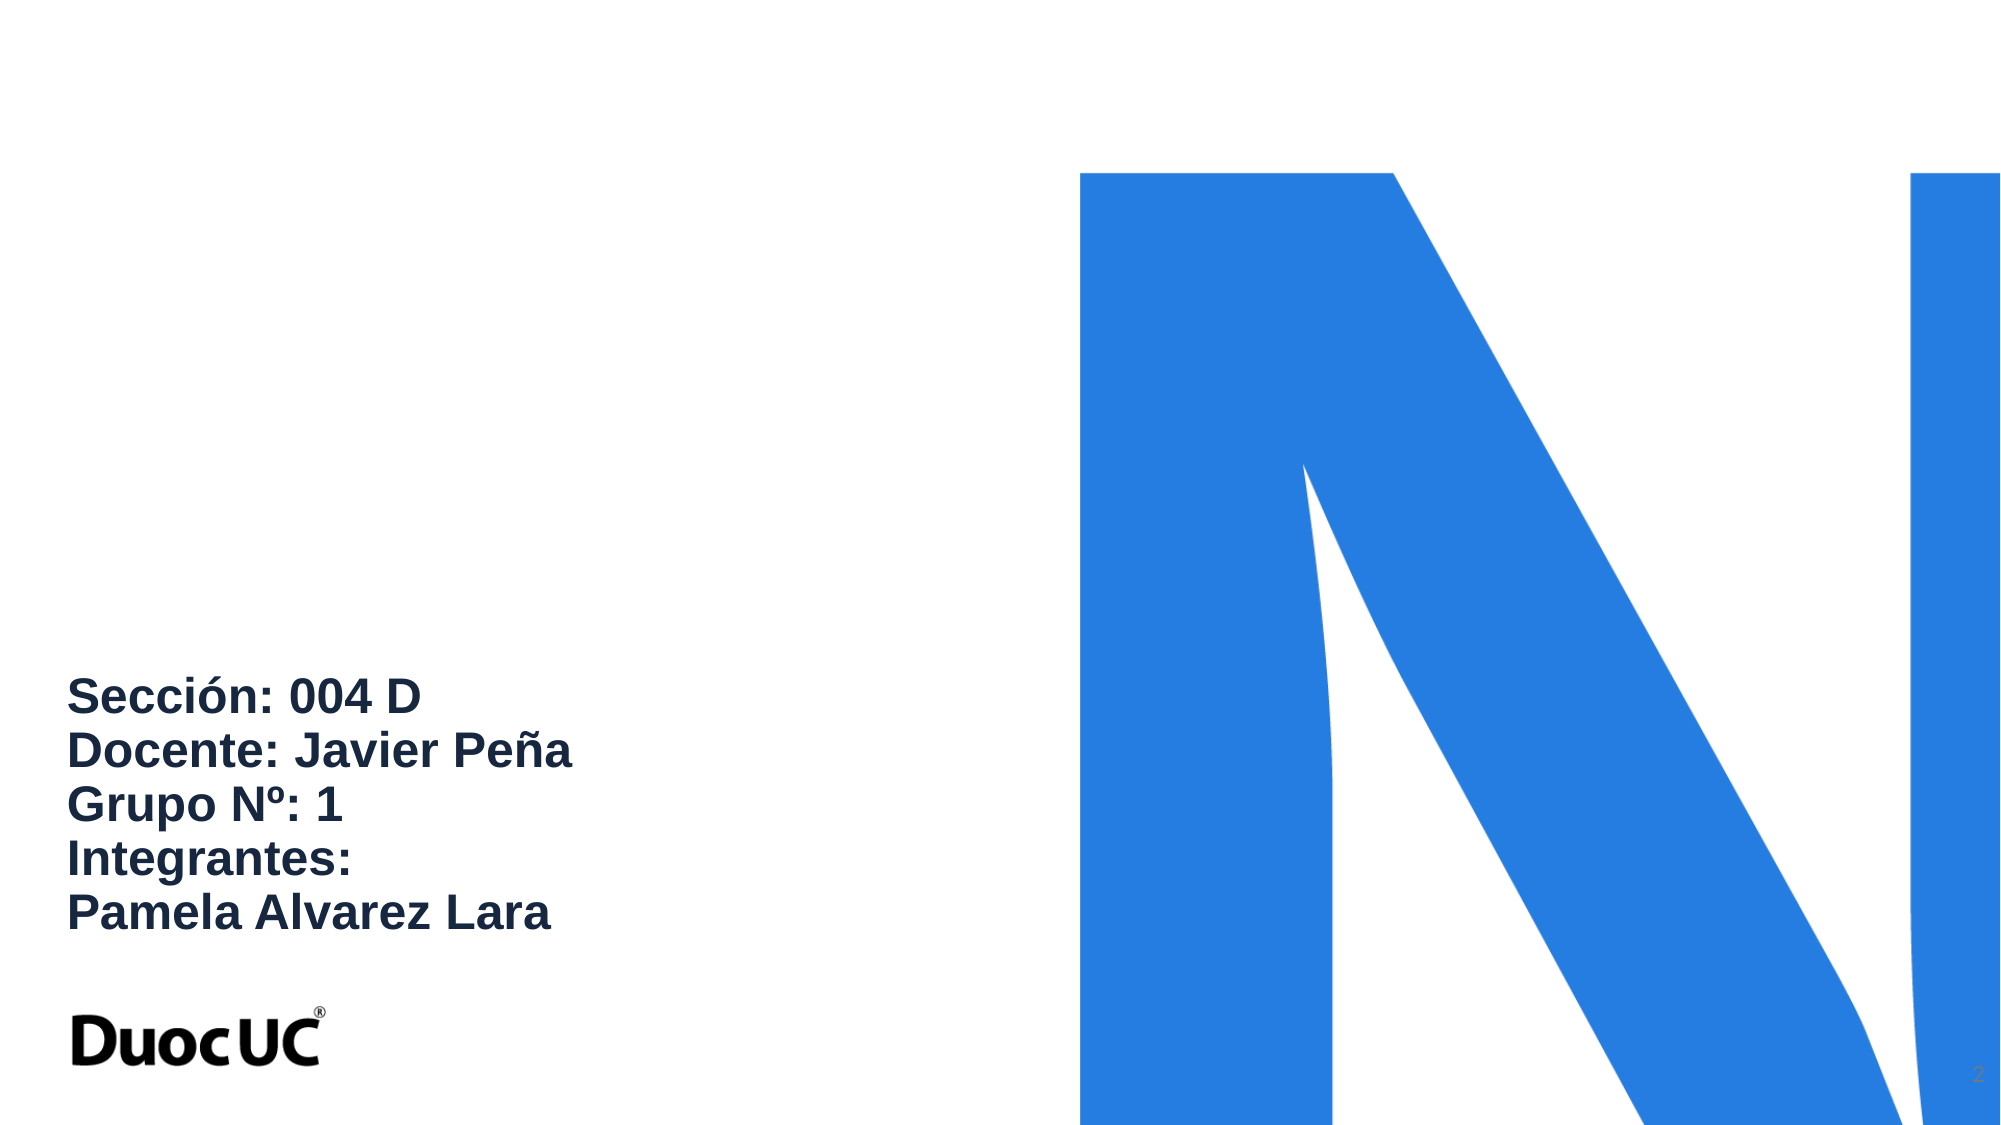

Sección: 004 D
Docente: Javier Peña
Grupo Nº: 1
Integrantes:
Pamela Alvarez Lara
2